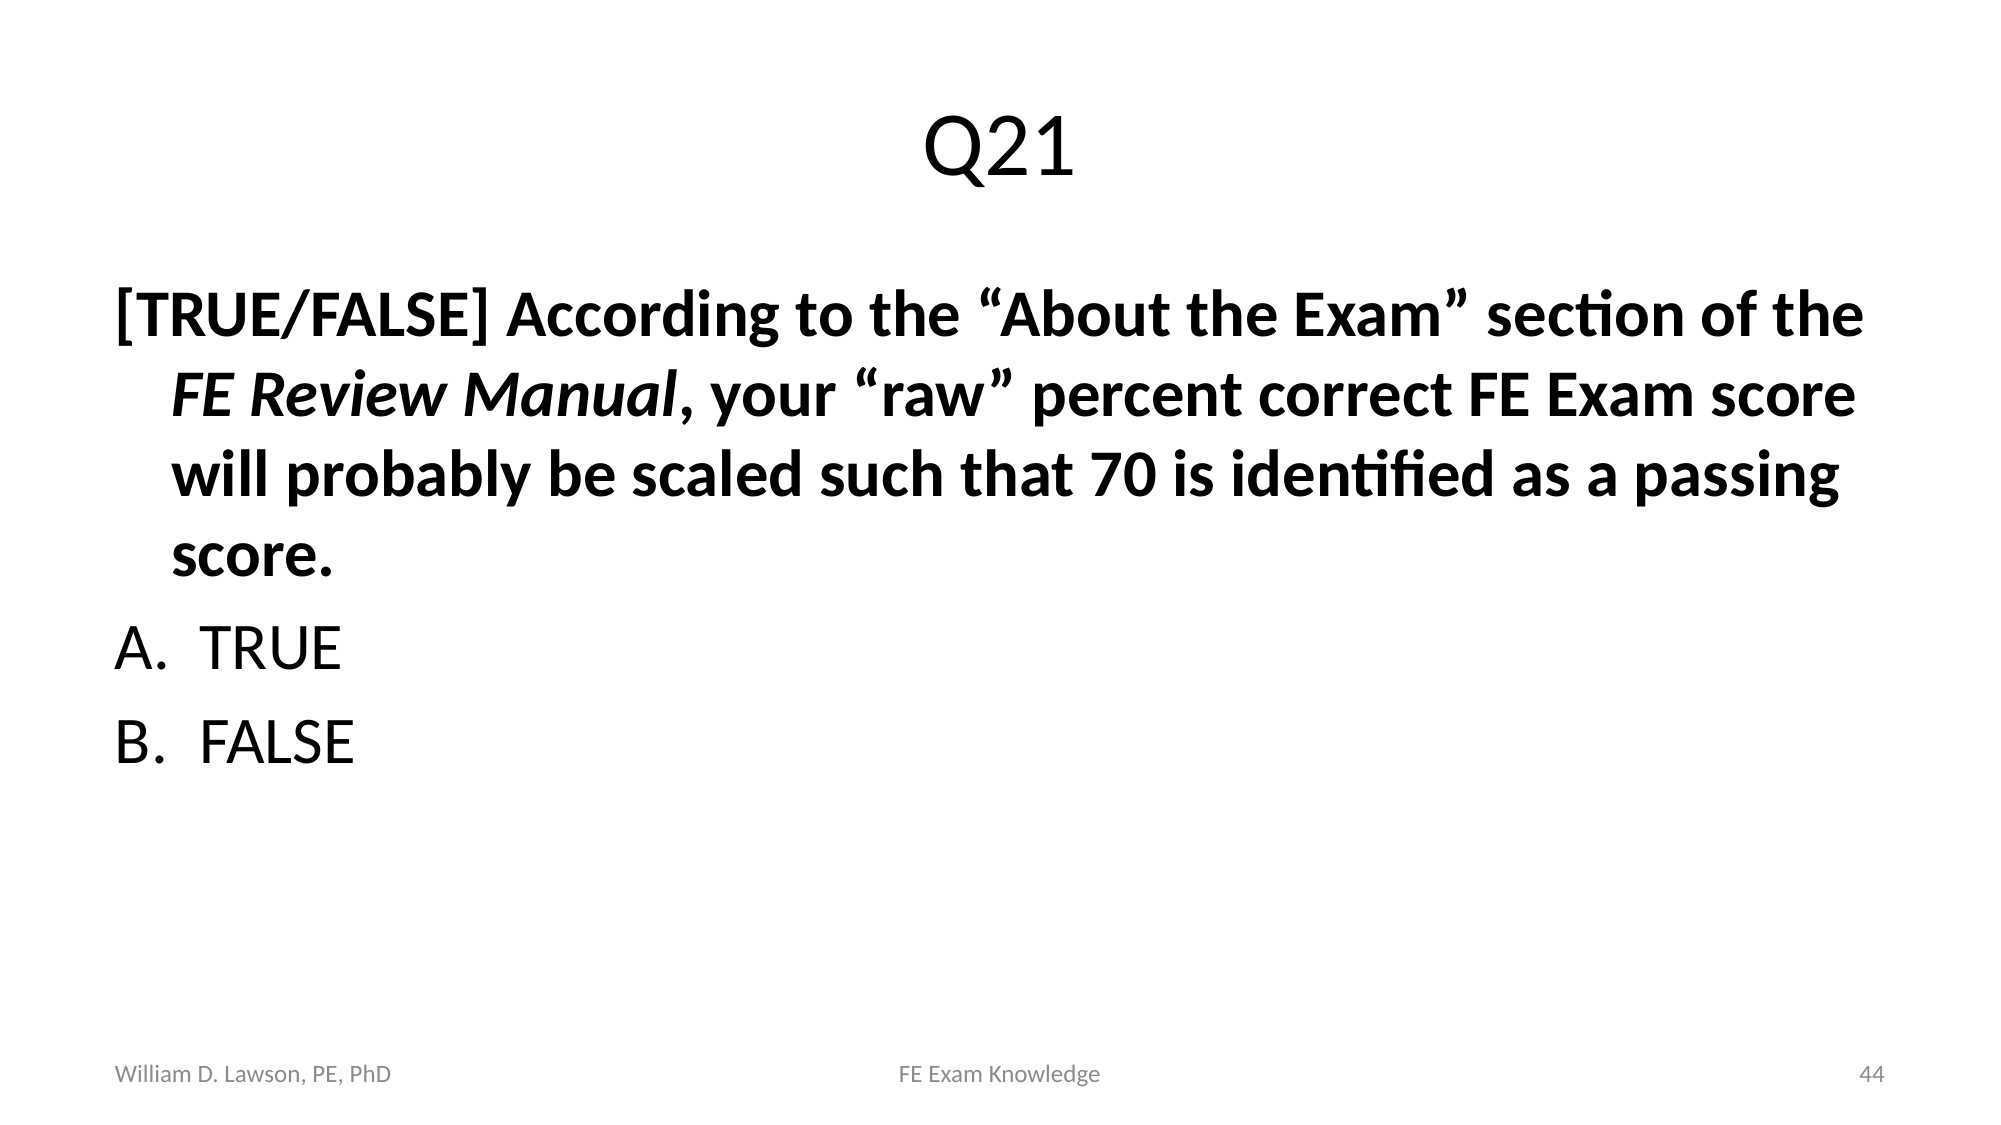

# Q21
[TRUE/FALSE] According to the “About the Exam” section of the FE Review Manual, your “raw” percent correct FE Exam score will probably be scaled such that 70 is identified as a passing score.
TRUE
FALSE

William D. Lawson, PE, PhD
FE Exam Knowledge
44